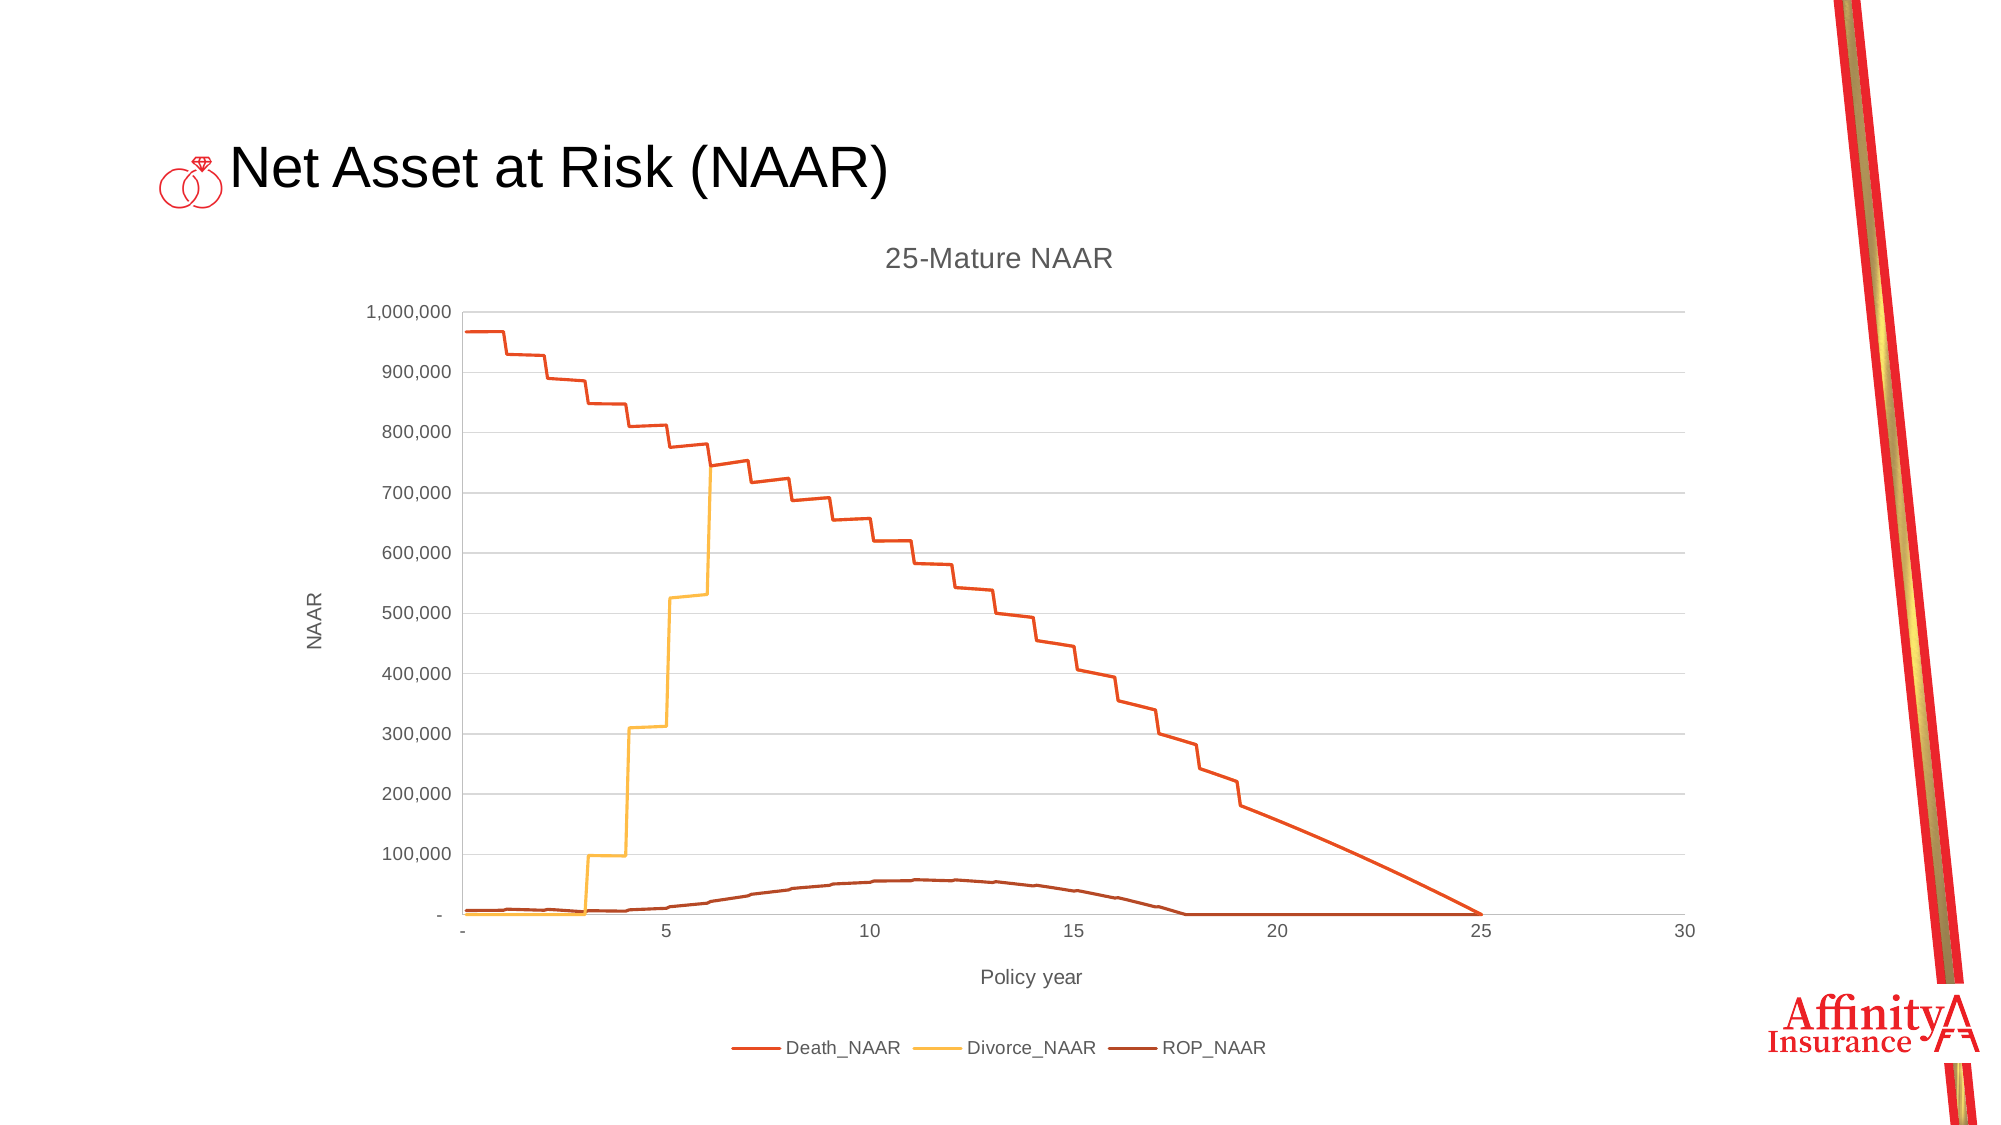

# Net Asset at Risk (NAAR)

### Chart: 25-Mature NAAR

| Category | Death_NAAR | Divorce_NAAR | ROP_NAAR |
|---|---|---|---|